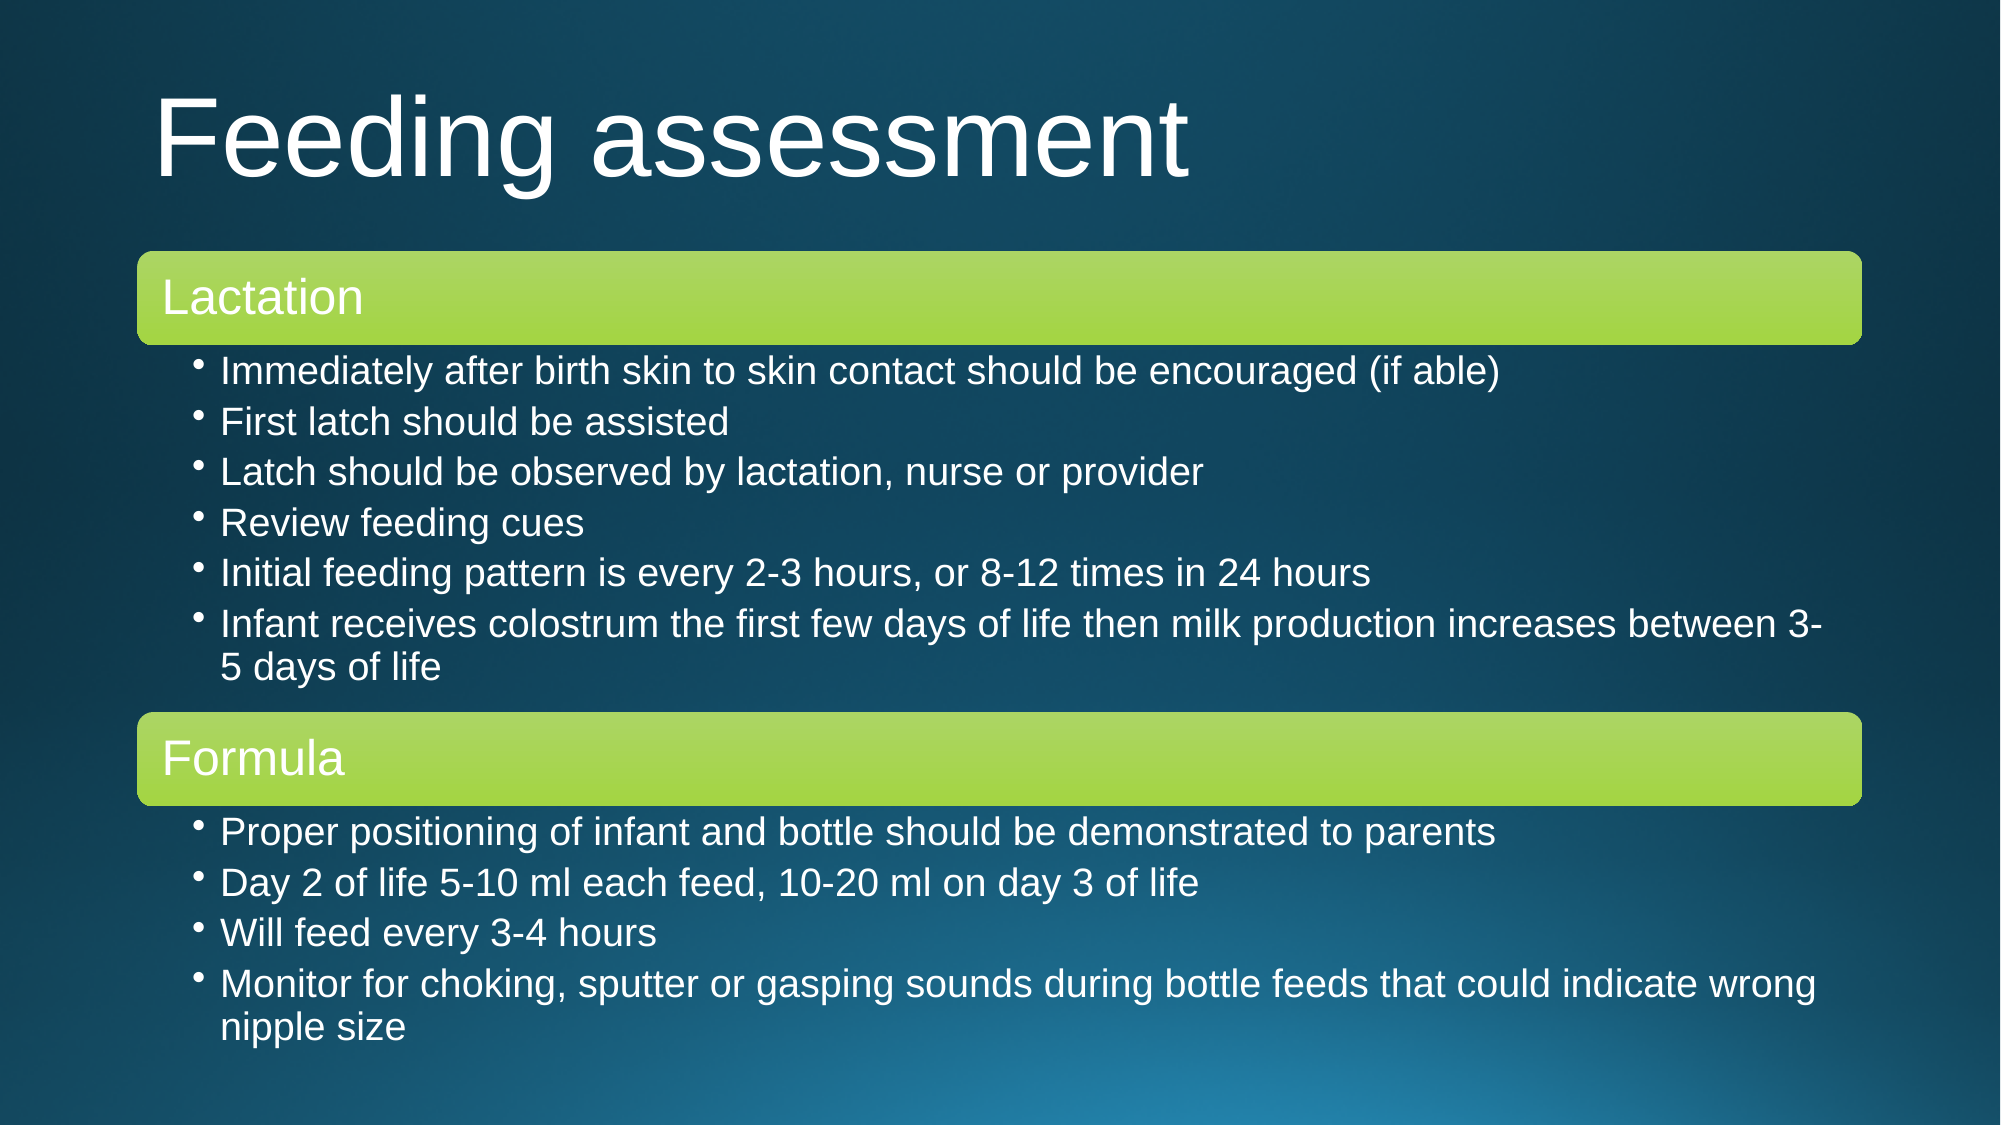

# Feeding assessment
Lactation
Immediately after birth skin to skin contact should be encouraged (if able)
First latch should be assisted
Latch should be observed by lactation, nurse or provider
Review feeding cues
Initial feeding pattern is every 2-3 hours, or 8-12 times in 24 hours
Infant receives colostrum the first few days of life then milk production increases between 3-5 days of life
Formula
Proper positioning of infant and bottle should be demonstrated to parents
Day 2 of life 5-10 ml each feed, 10-20 ml on day 3 of life
Will feed every 3-4 hours
Monitor for choking, sputter or gasping sounds during bottle feeds that could indicate wrong nipple size